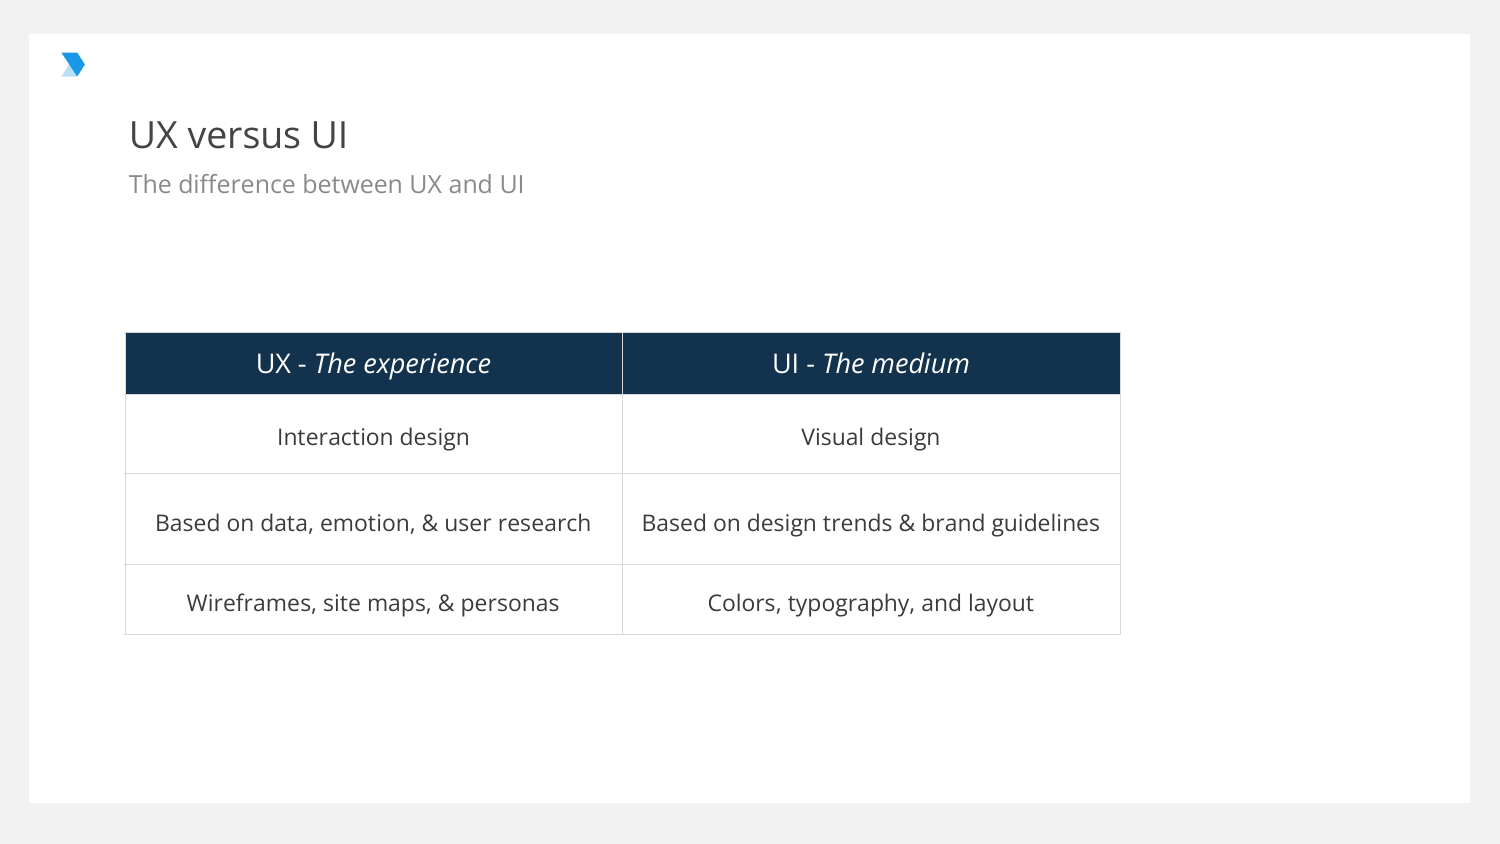

# UX versus UI
The difference between UX and UI
| UX - The experience | UI - The medium |
| --- | --- |
| Interaction design | Visual design |
| Based on data, emotion, & user research | Based on design trends & brand guidelines |
| Wireframes, site maps, & personas | Colors, typography, and layout |